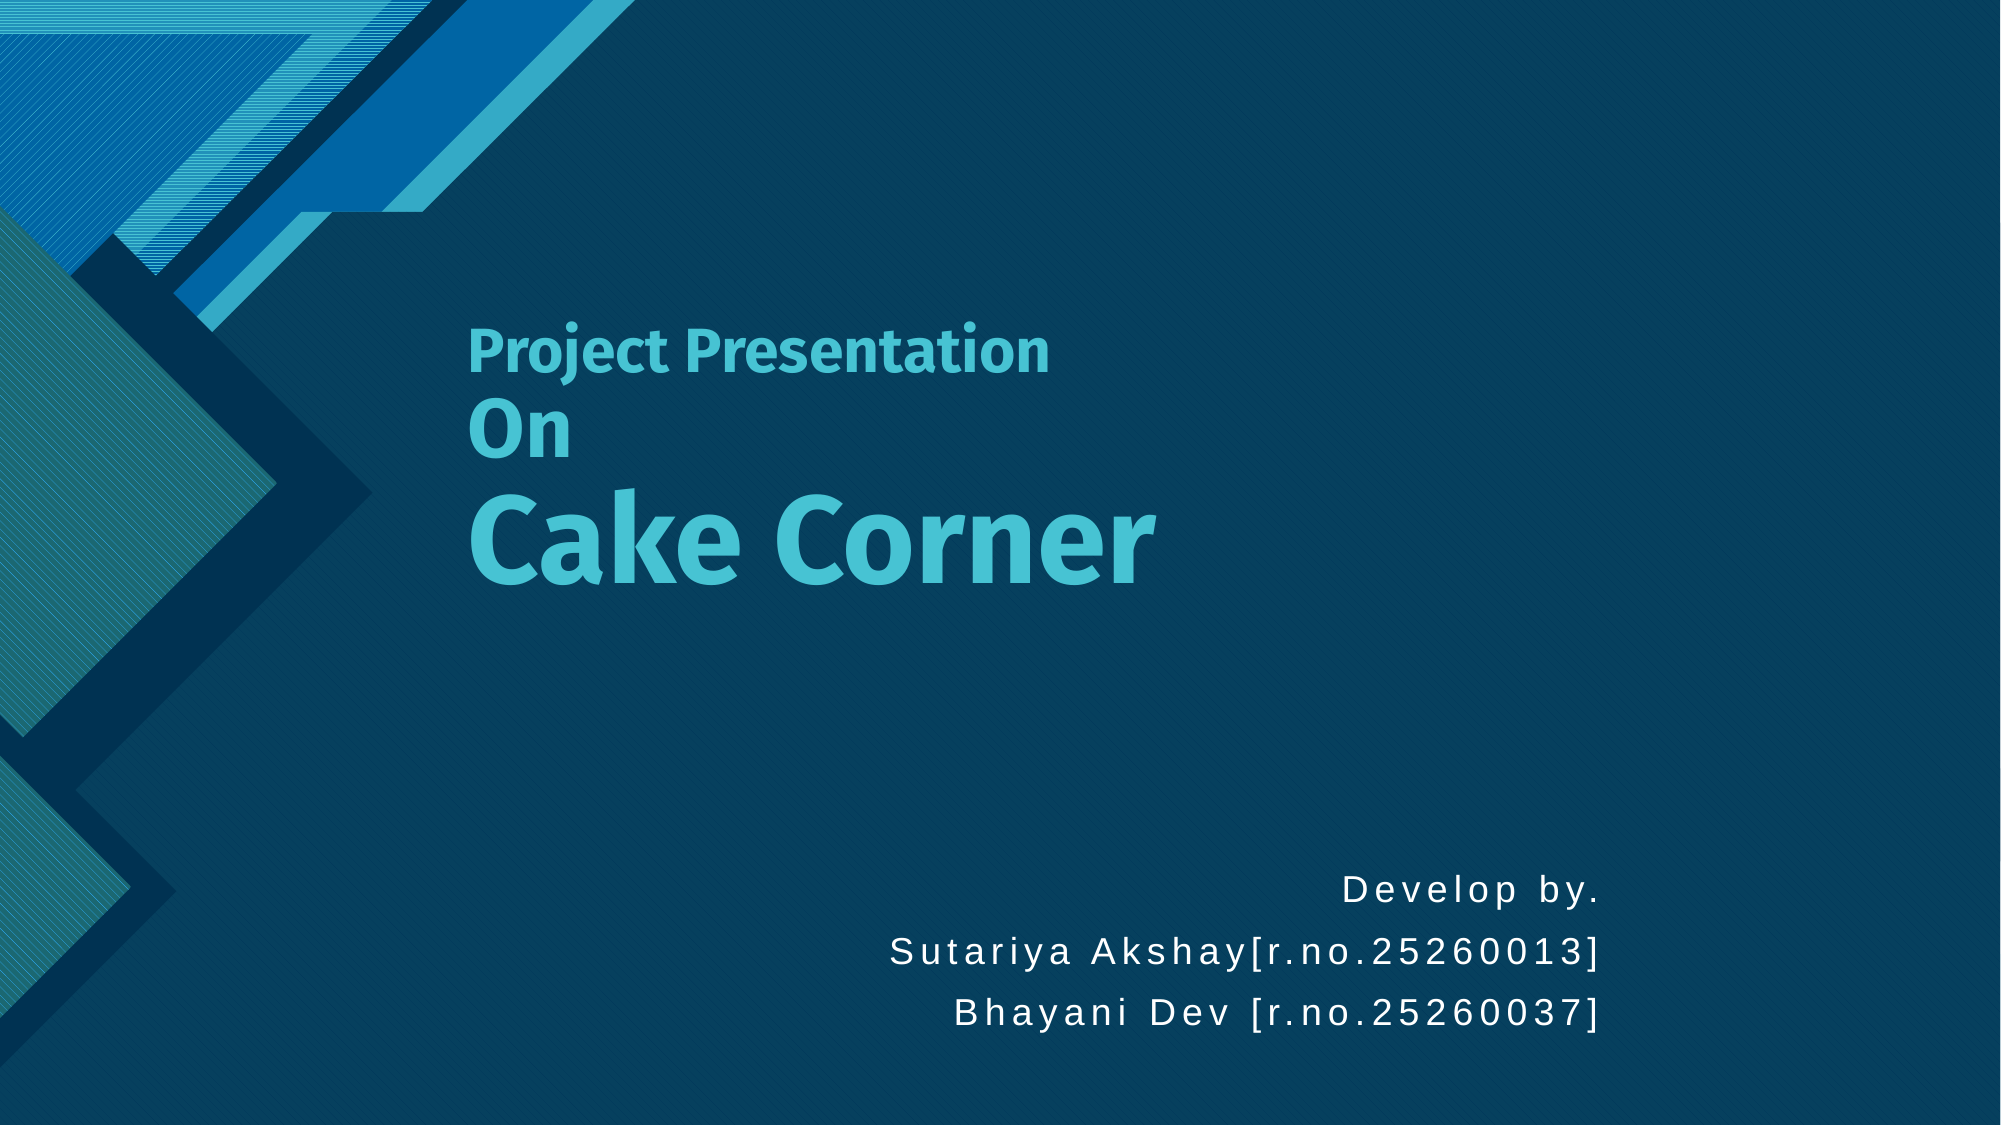

# Project Presentation On Cake Corner
Develop by.
Sutariya Akshay[r.no.25260013]
Bhayani Dev [r.no.25260037]